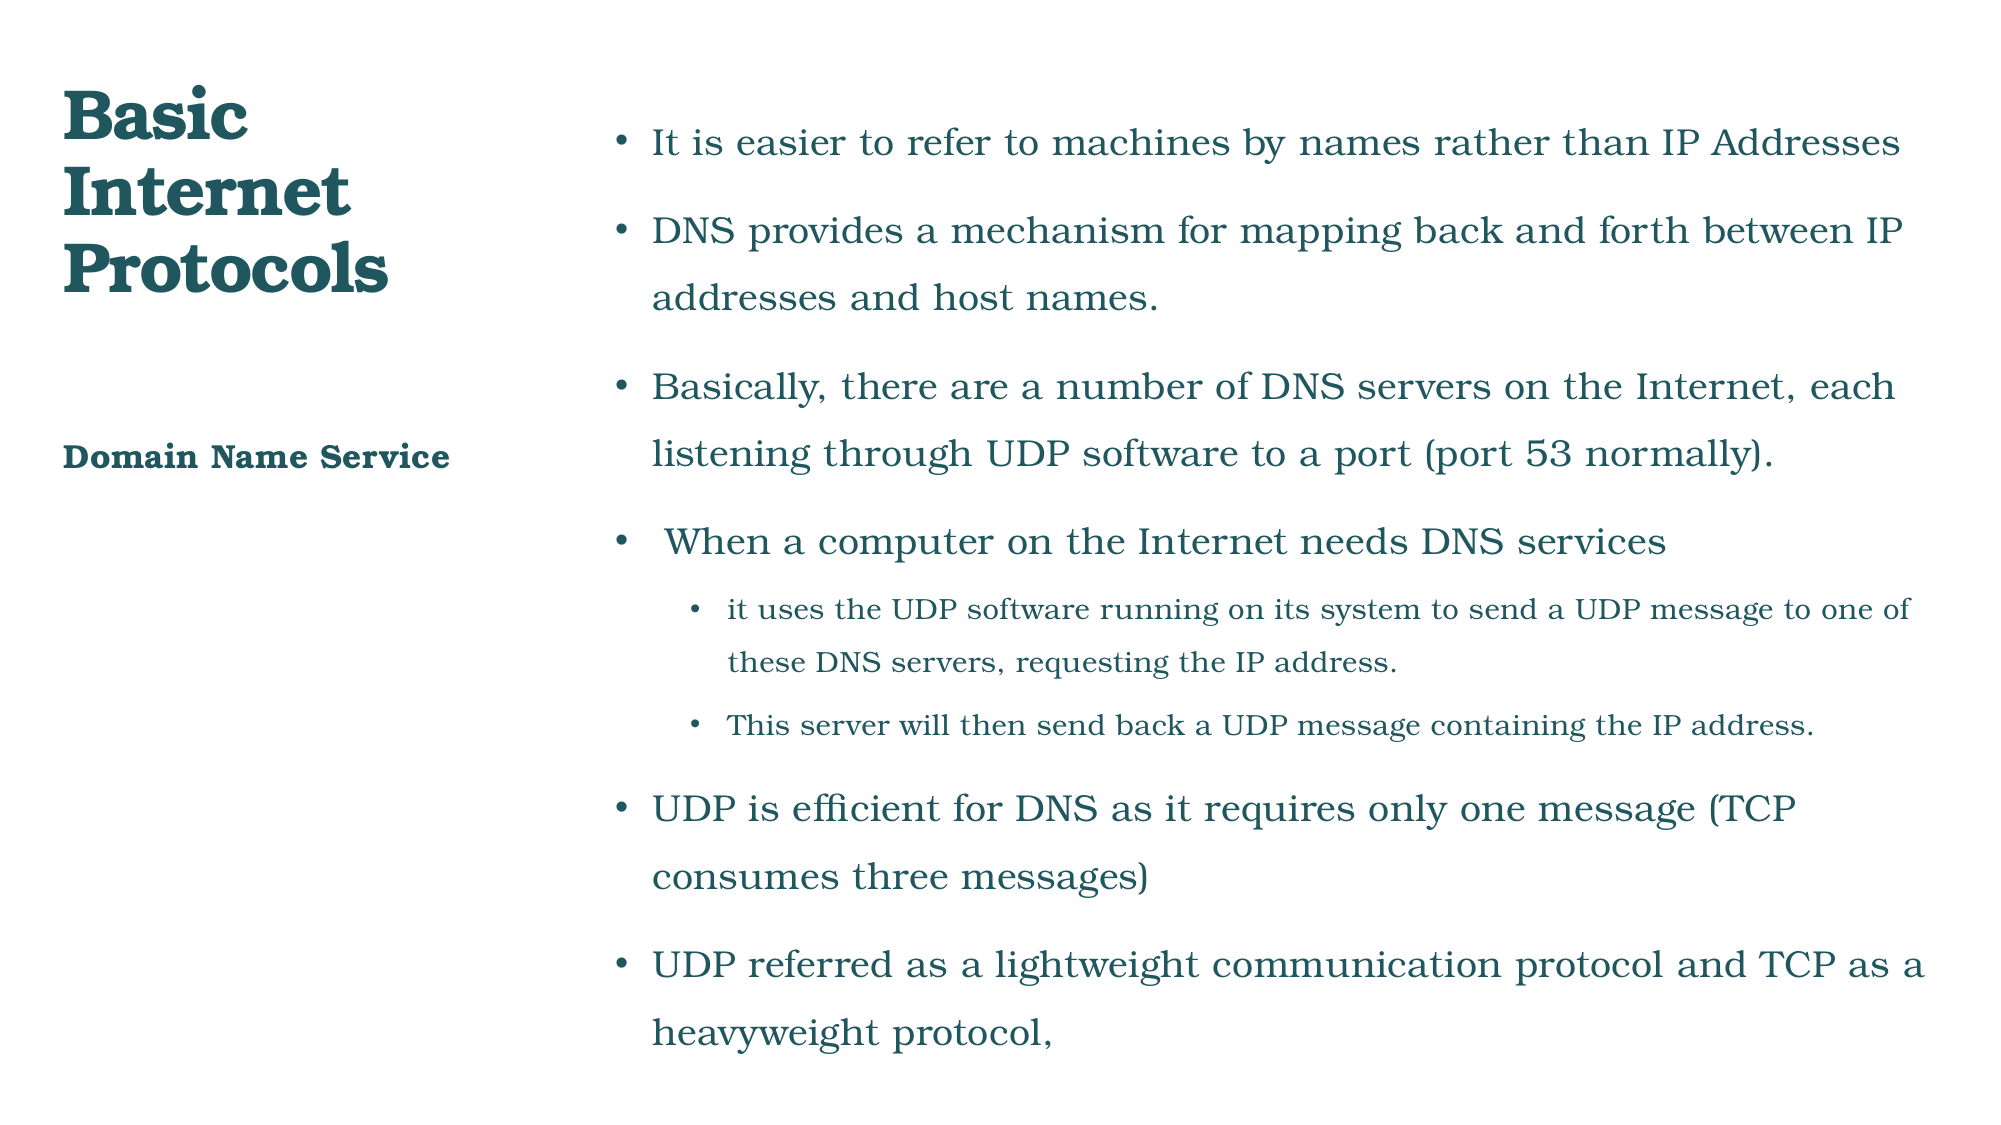

# Basic Internet Protocols
It is easier to refer to machines by names rather than IP Addresses
DNS provides a mechanism for mapping back and forth between IP addresses and host names.
Basically, there are a number of DNS servers on the Internet, each listening through UDP software to a port (port 53 normally).
 When a computer on the Internet needs DNS services
it uses the UDP software running on its system to send a UDP message to one of these DNS servers, requesting the IP address.
This server will then send back a UDP message containing the IP address.
UDP is efficient for DNS as it requires only one message (TCP consumes three messages)
UDP referred as a lightweight communication protocol and TCP as a heavyweight protocol,

Domain Name Service